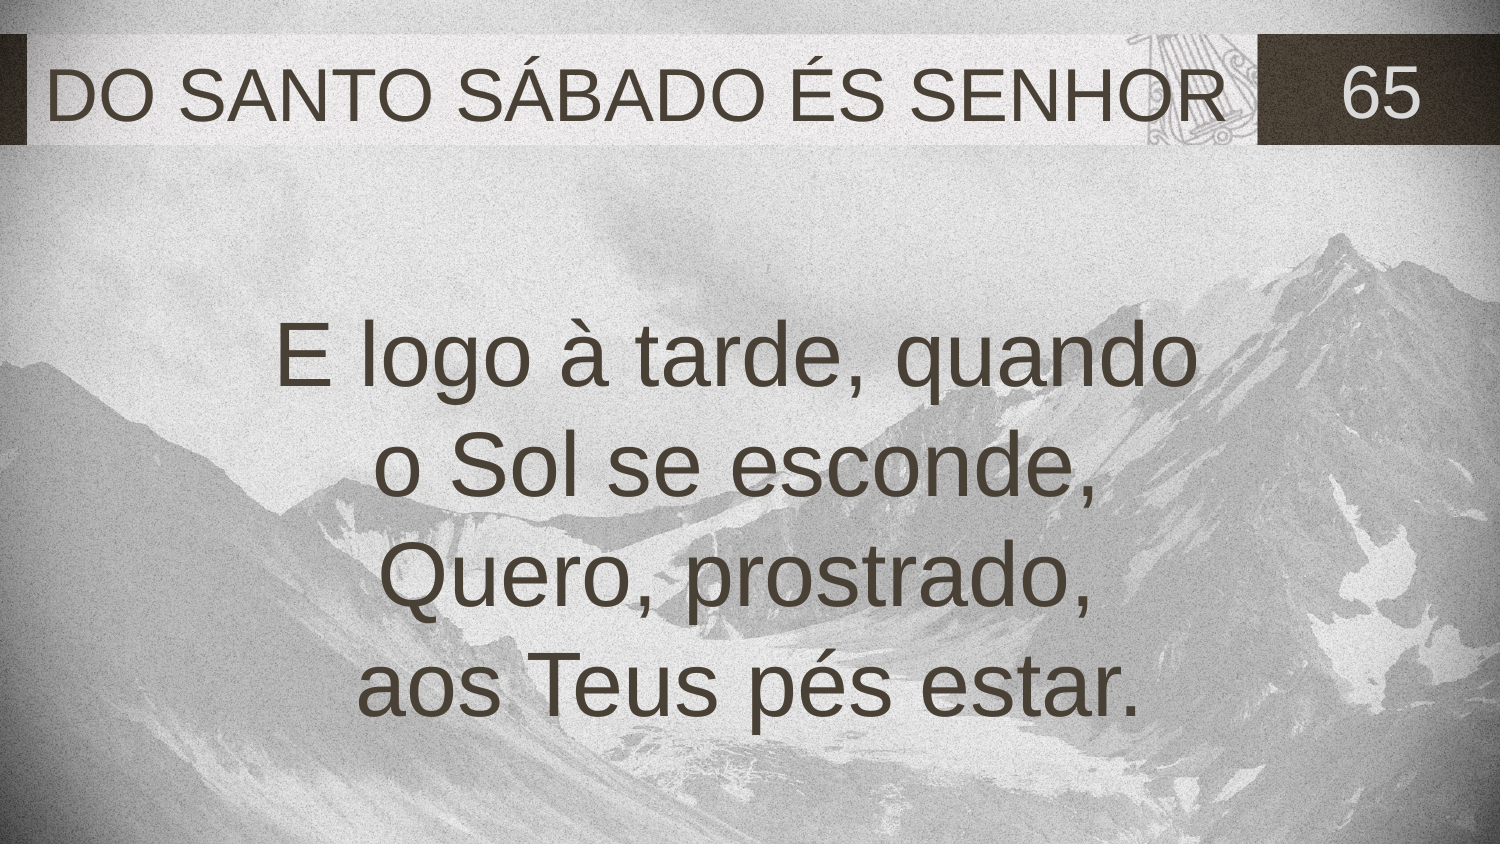

# DO SANTO SÁBADO ÉS SENHOR
65
E logo à tarde, quando
o Sol se esconde,
Quero, prostrado,
aos Teus pés estar.